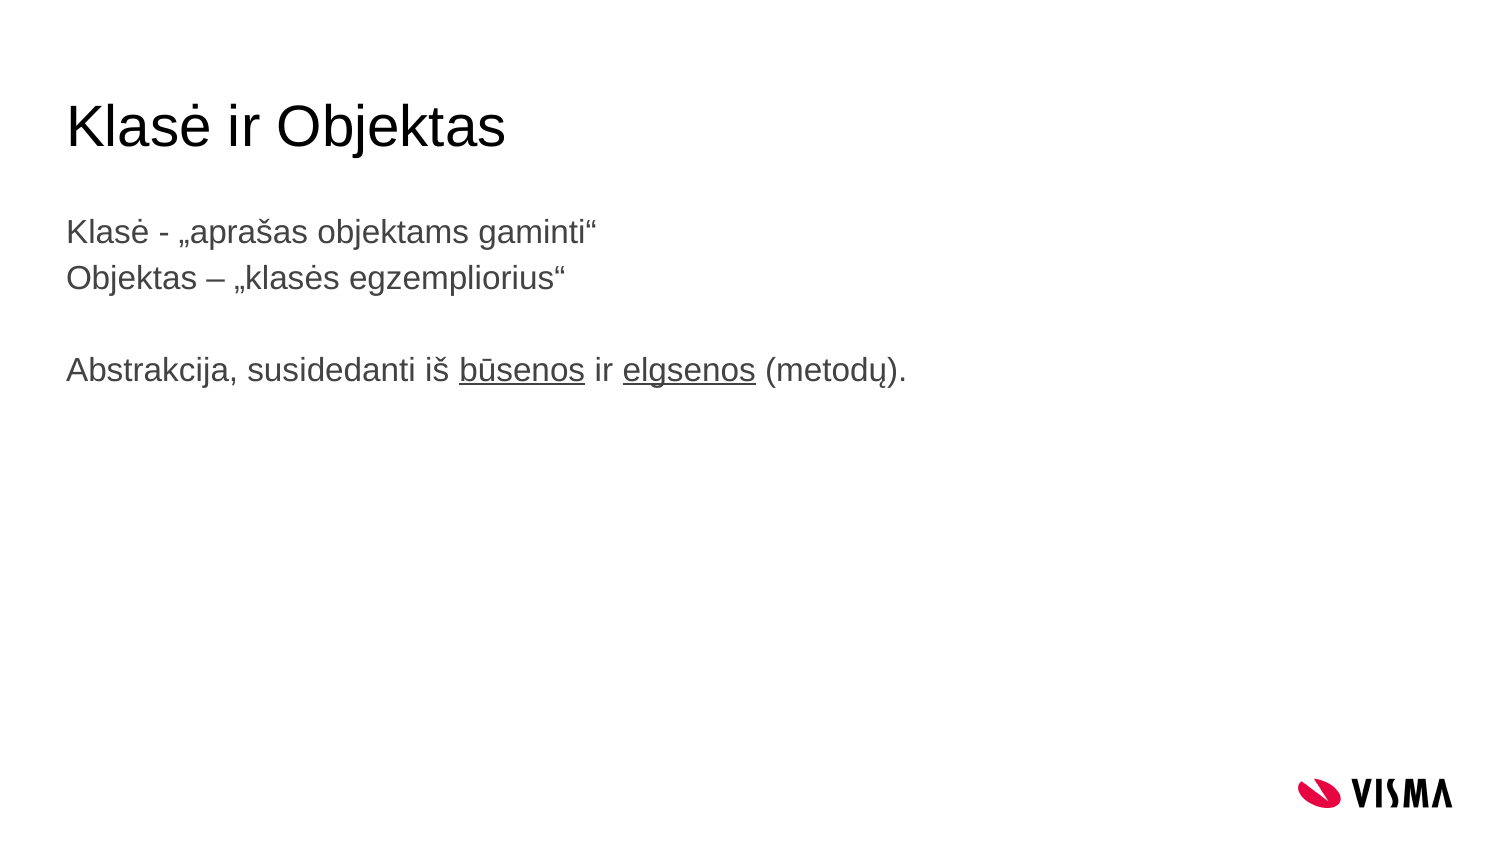

# Klasė ir Objektas
Klasė - „aprašas objektams gaminti“
Objektas – „klasės egzempliorius“

Abstrakcija, susidedanti iš būsenos ir elgsenos (metodų).